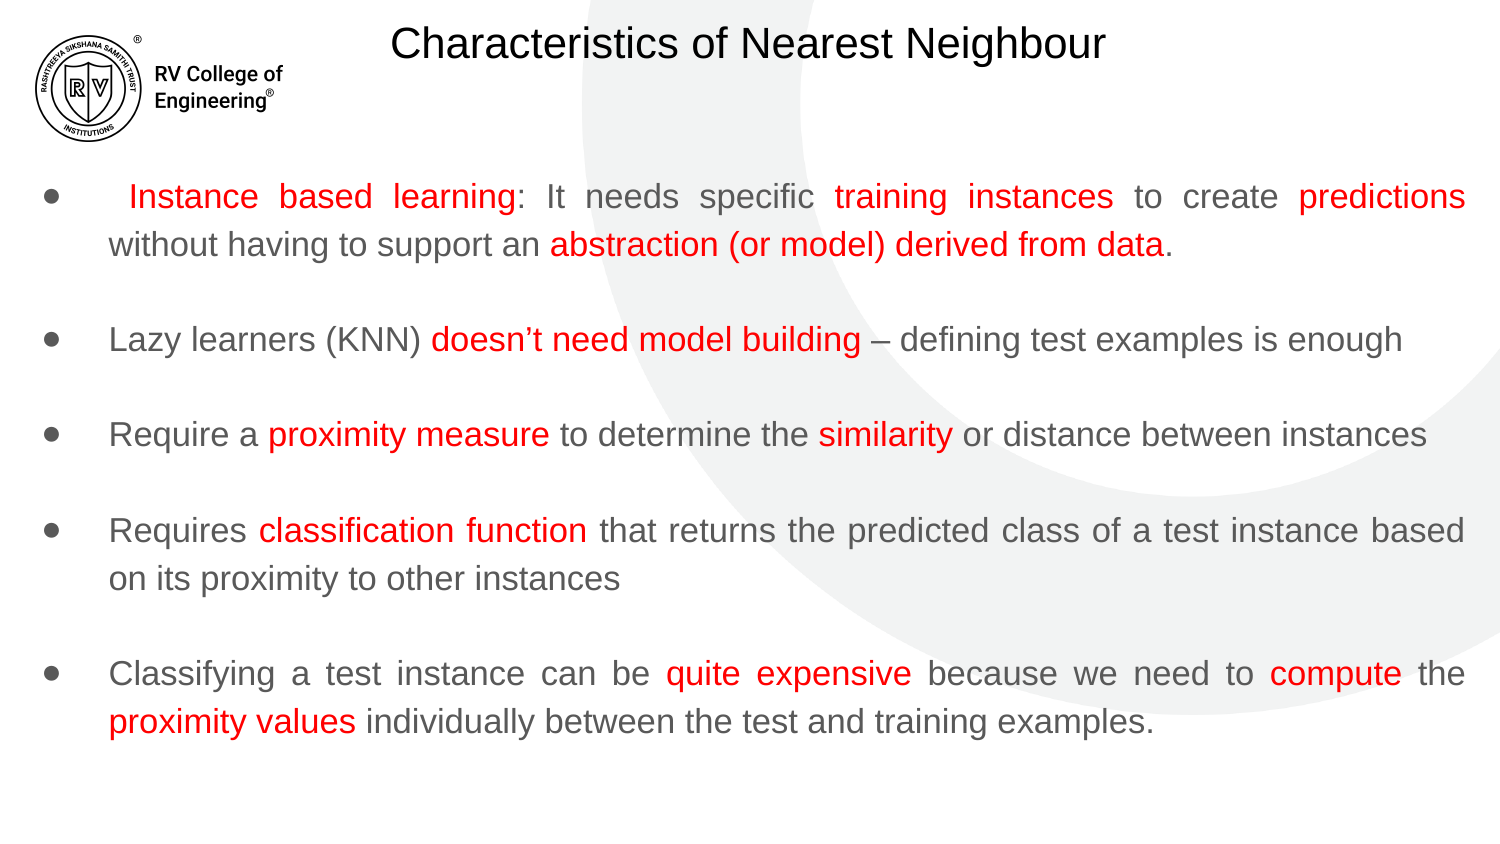

# Characteristics of Nearest Neighbour
 Instance based learning: It needs specific training instances to create predictions without having to support an abstraction (or model) derived from data.

Lazy learners (KNN) doesn’t need model building – defining test examples is enough

Require a proximity measure to determine the similarity or distance between instances

Requires classification function that returns the predicted class of a test instance based on its proximity to other instances

Classifying a test instance can be quite expensive because we need to compute the proximity values individually between the test and training examples.